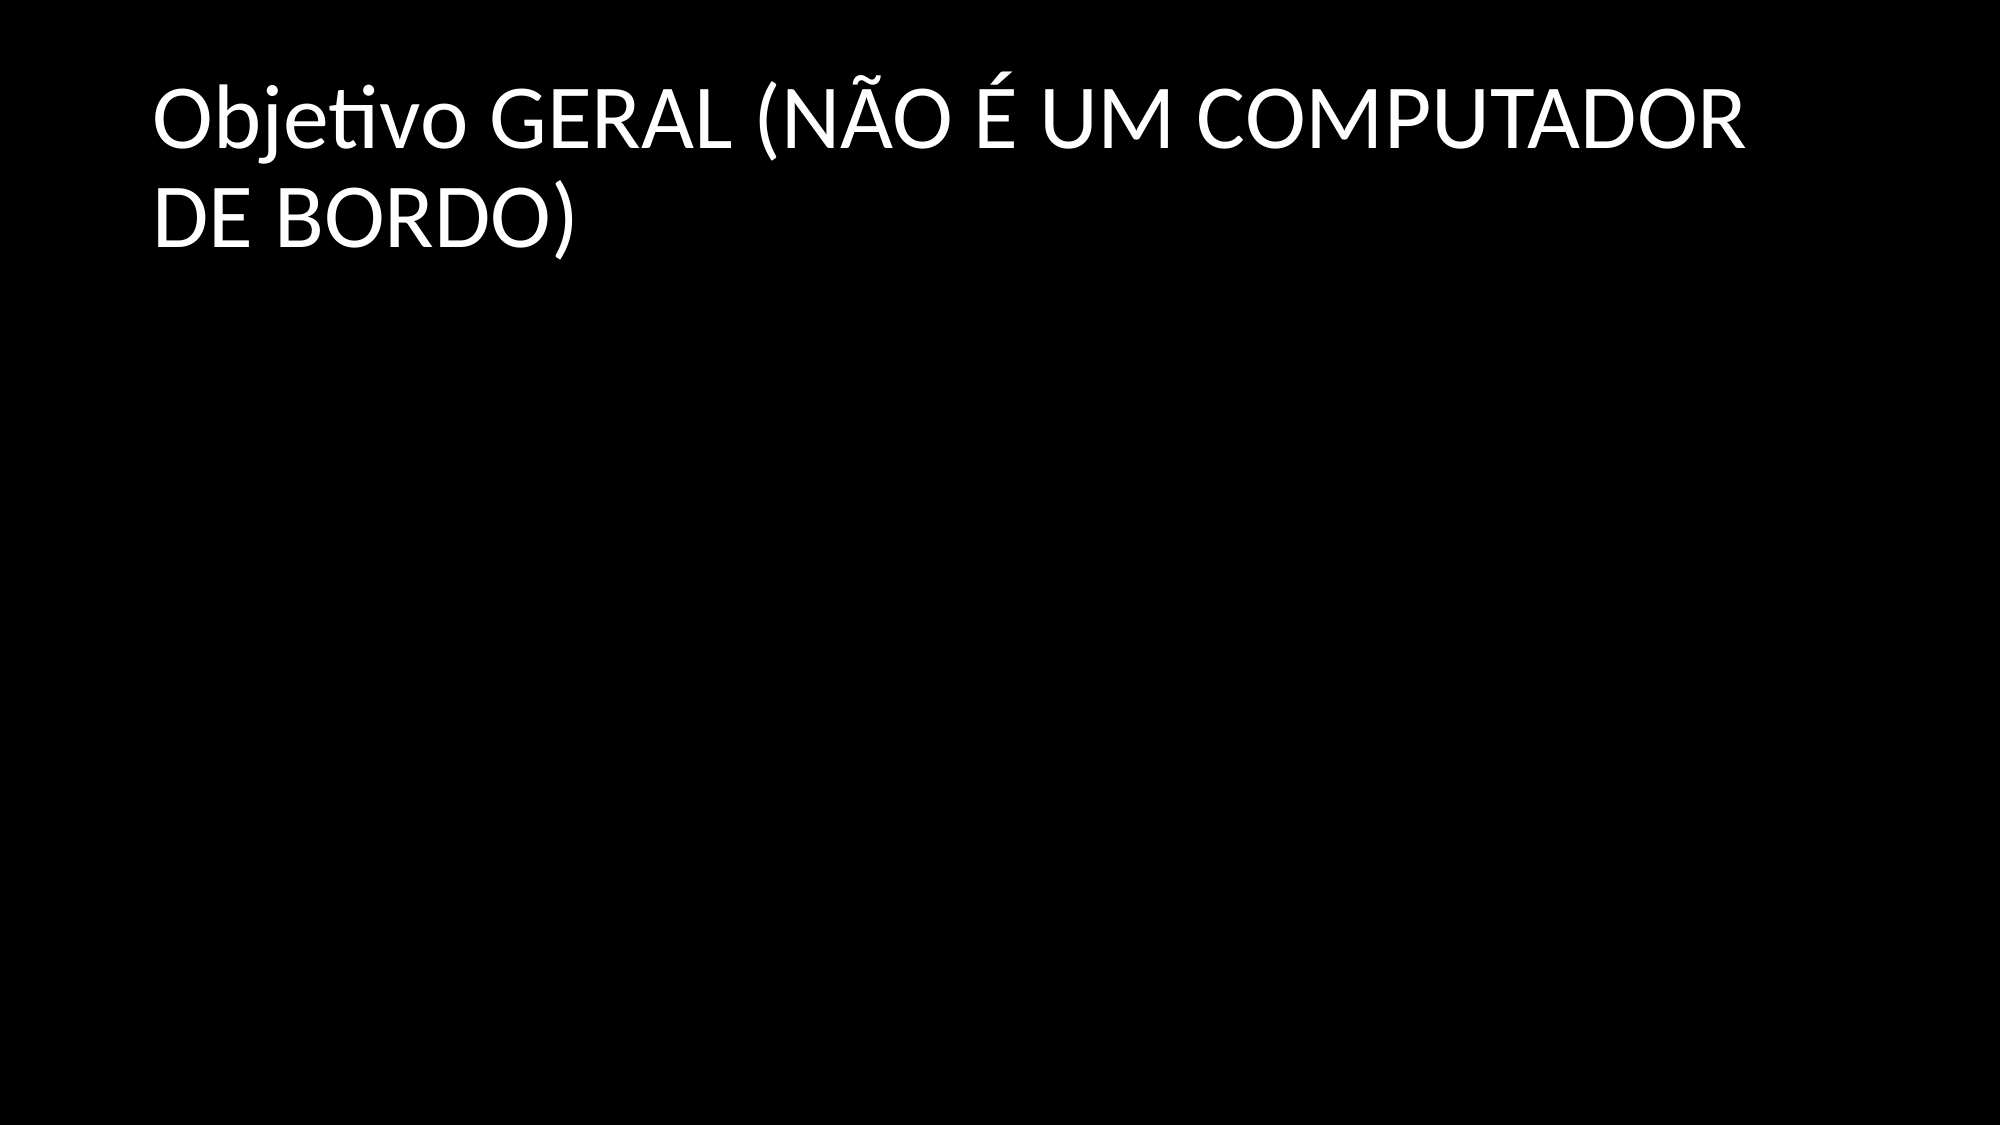

# Objetivo GERAL (NÃO É UM COMPUTADOR DE BORDO)